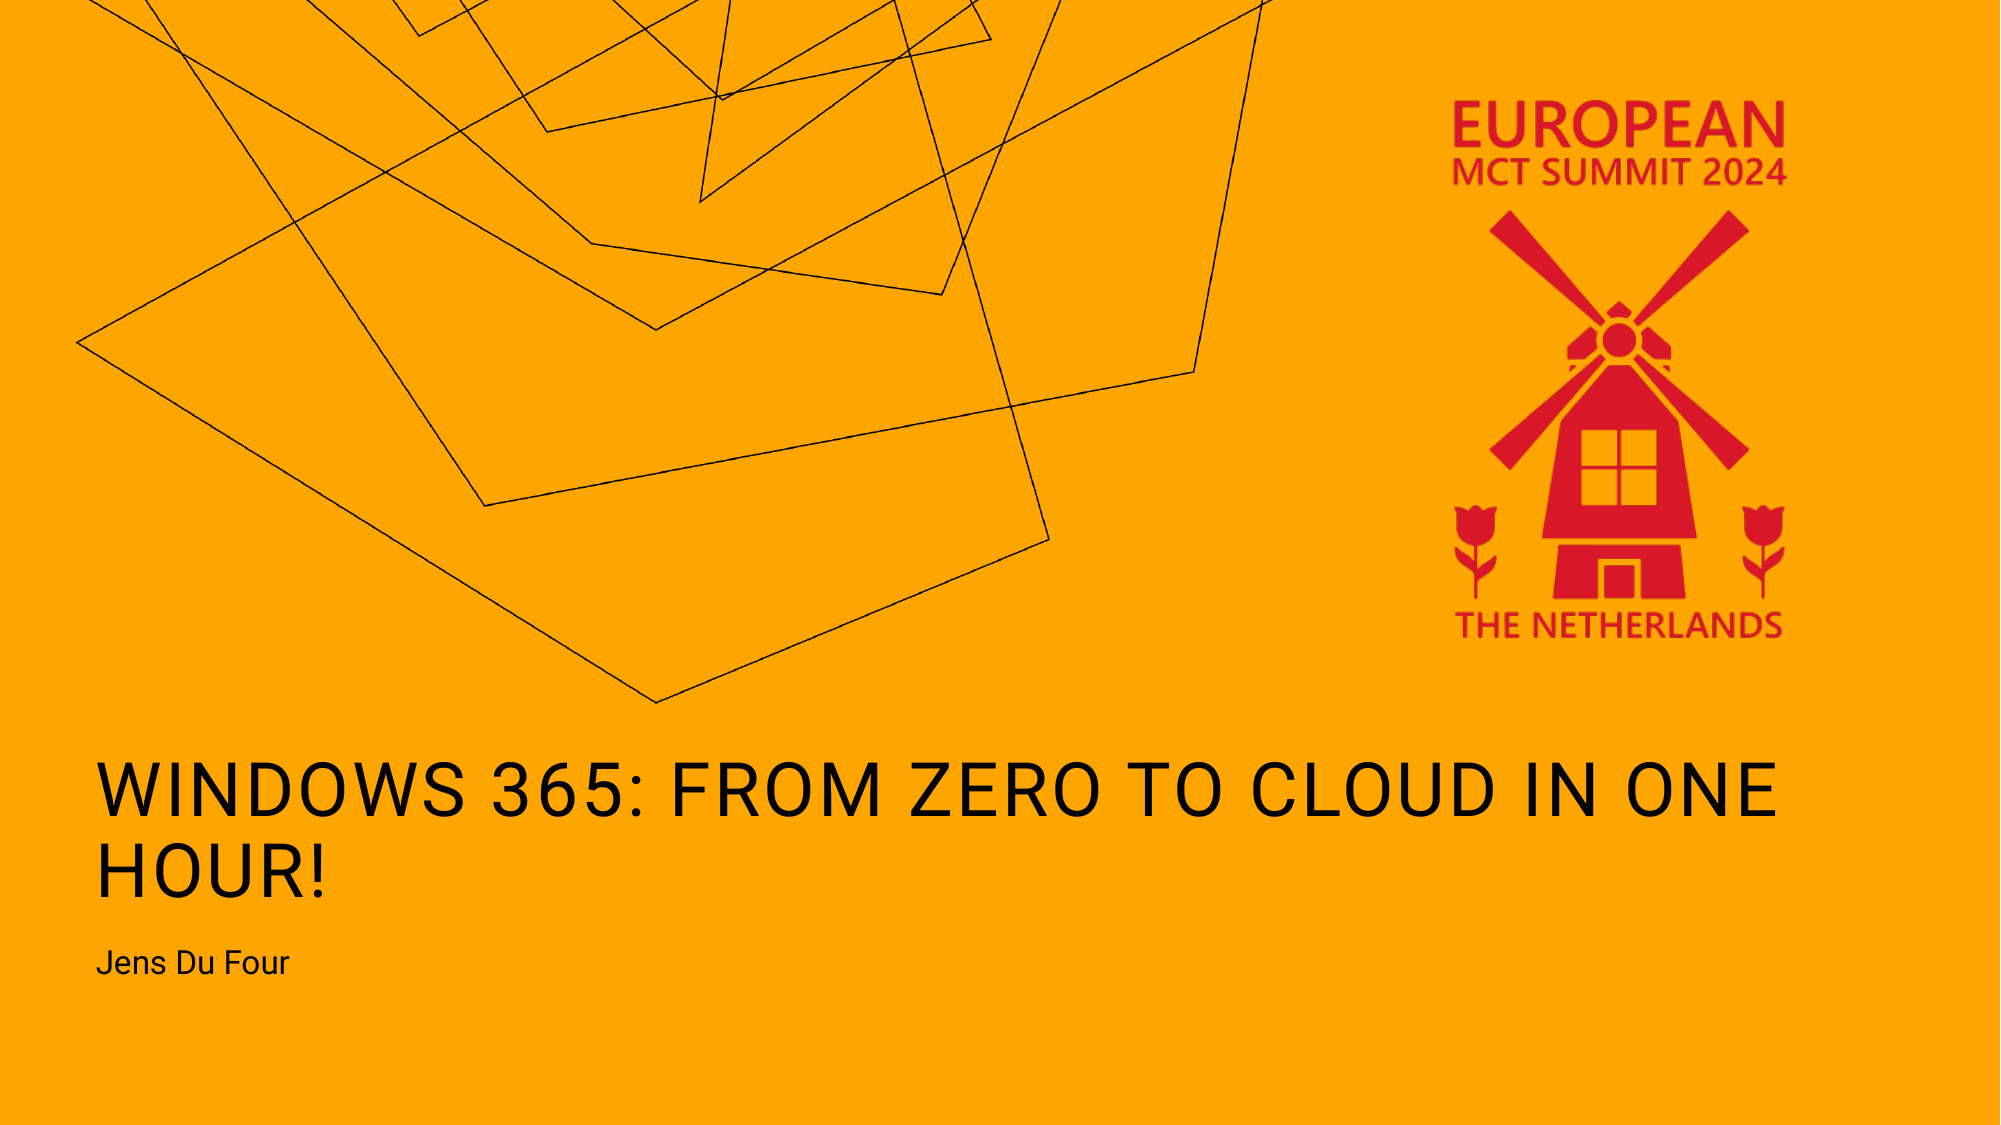

# Windows 365: From zero to cloud in one hour!
Jens Du Four